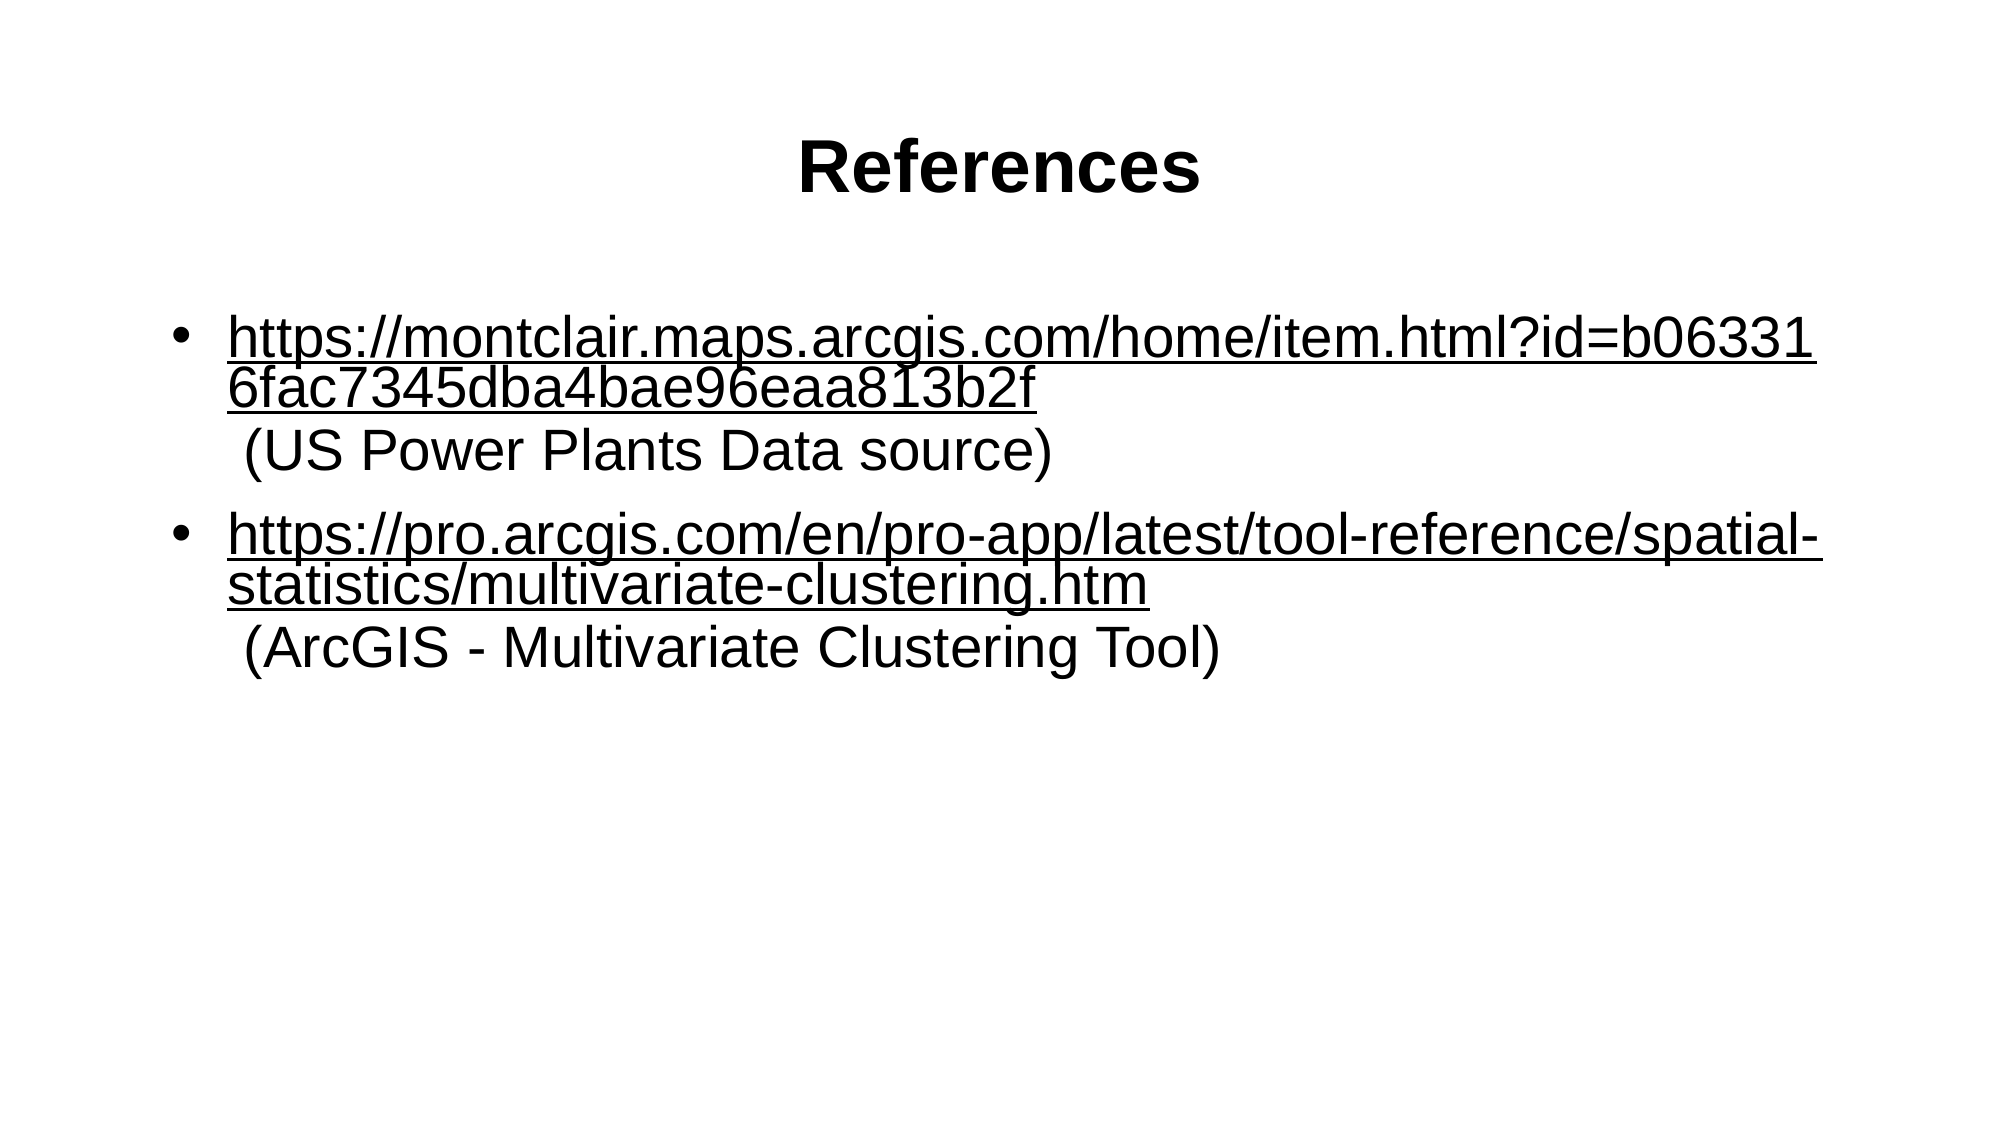

# References
https://montclair.maps.arcgis.com/home/item.html?id=b063316fac7345dba4bae96eaa813b2f (US Power Plants Data source)
https://pro.arcgis.com/en/pro-app/latest/tool-reference/spatial-statistics/multivariate-clustering.htm (ArcGIS - Multivariate Clustering Tool)